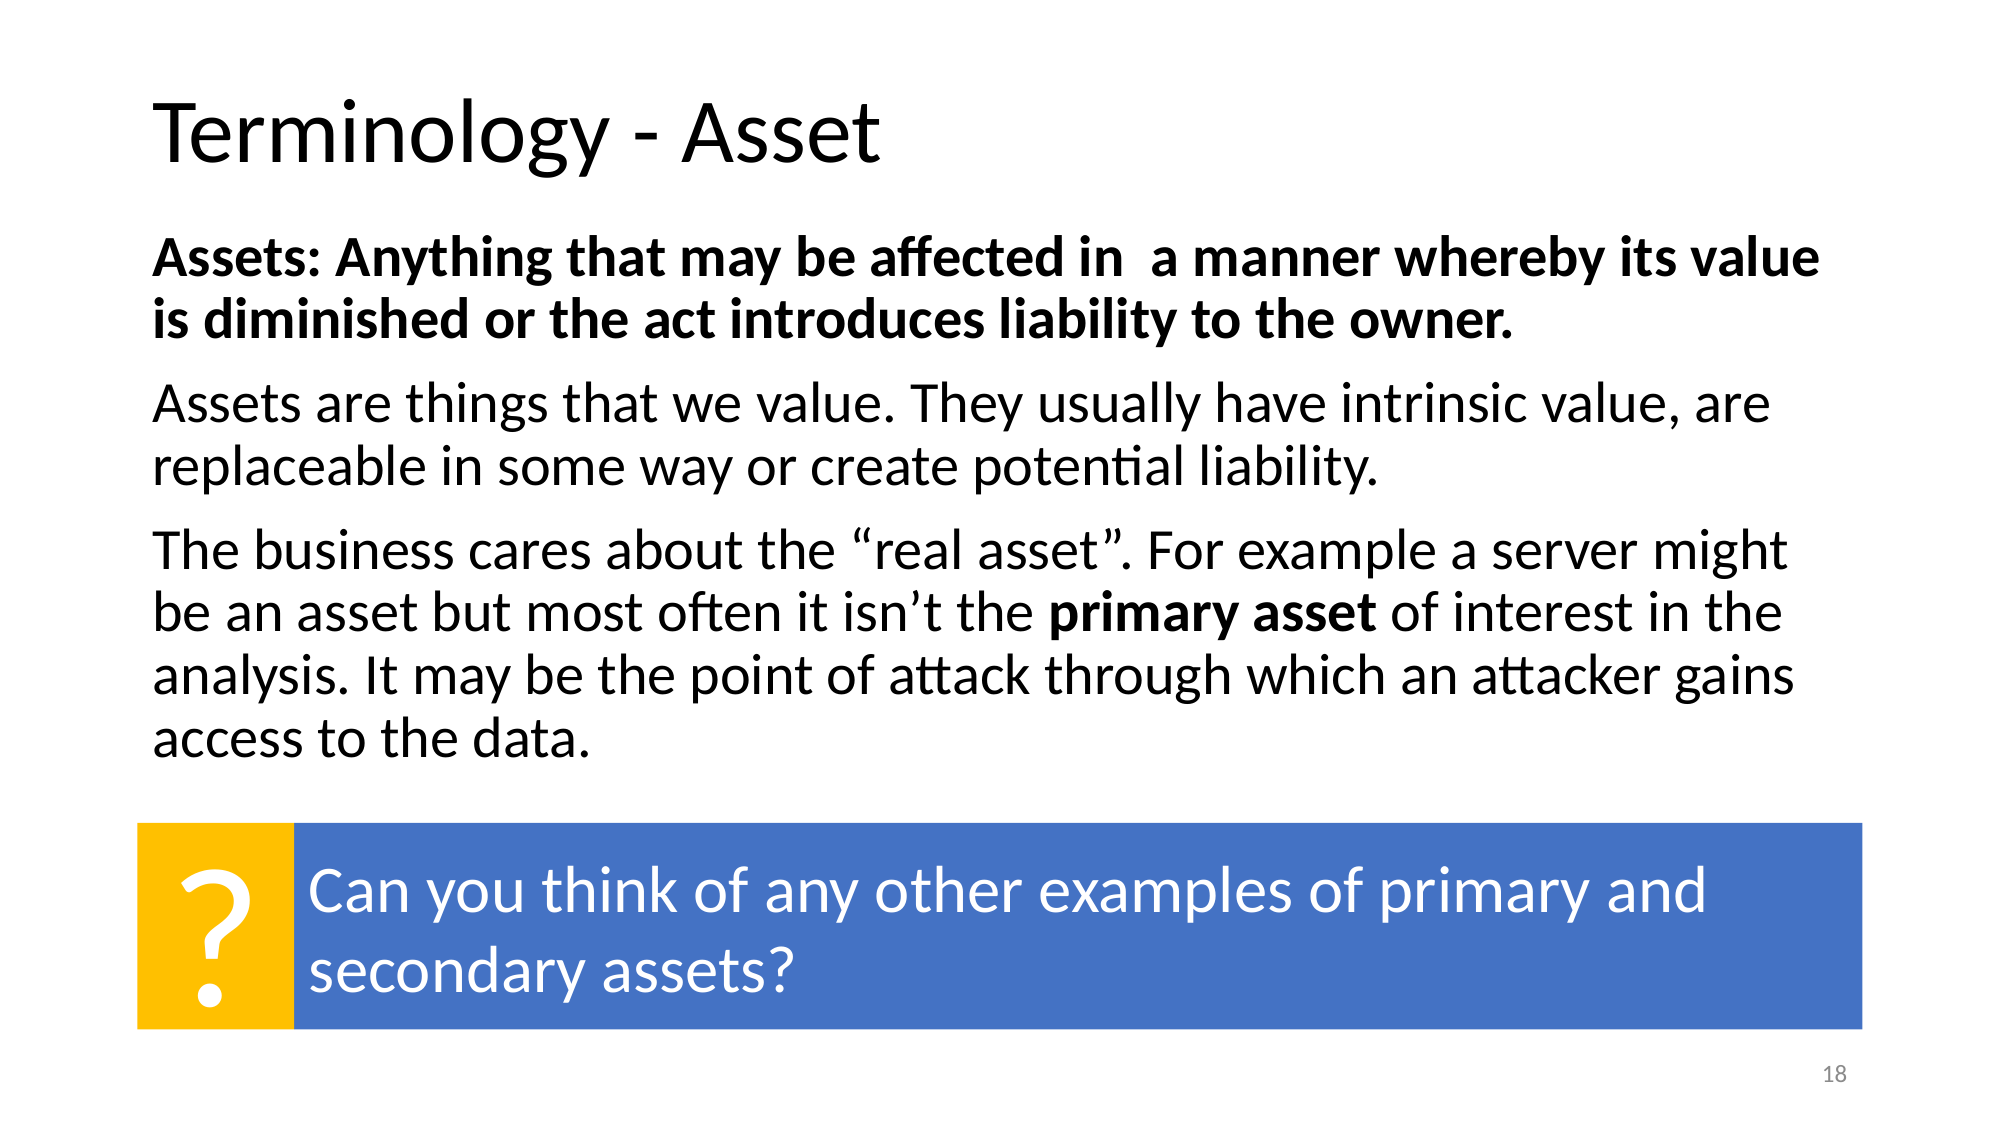

# Terminology - Asset
Assets: Anything that may be affected in  a manner whereby its value is diminished or the act introduces liability to the owner.
Assets are things that we value. They usually have intrinsic value, are replaceable in some way or create potential liability.
The business cares about the “real asset”. For example a server might be an asset but most often it isn’t the primary asset of interest in the analysis. It may be the point of attack through which an attacker gains access to the data.

Can you think of any other examples of primary and secondary assets?
?
18